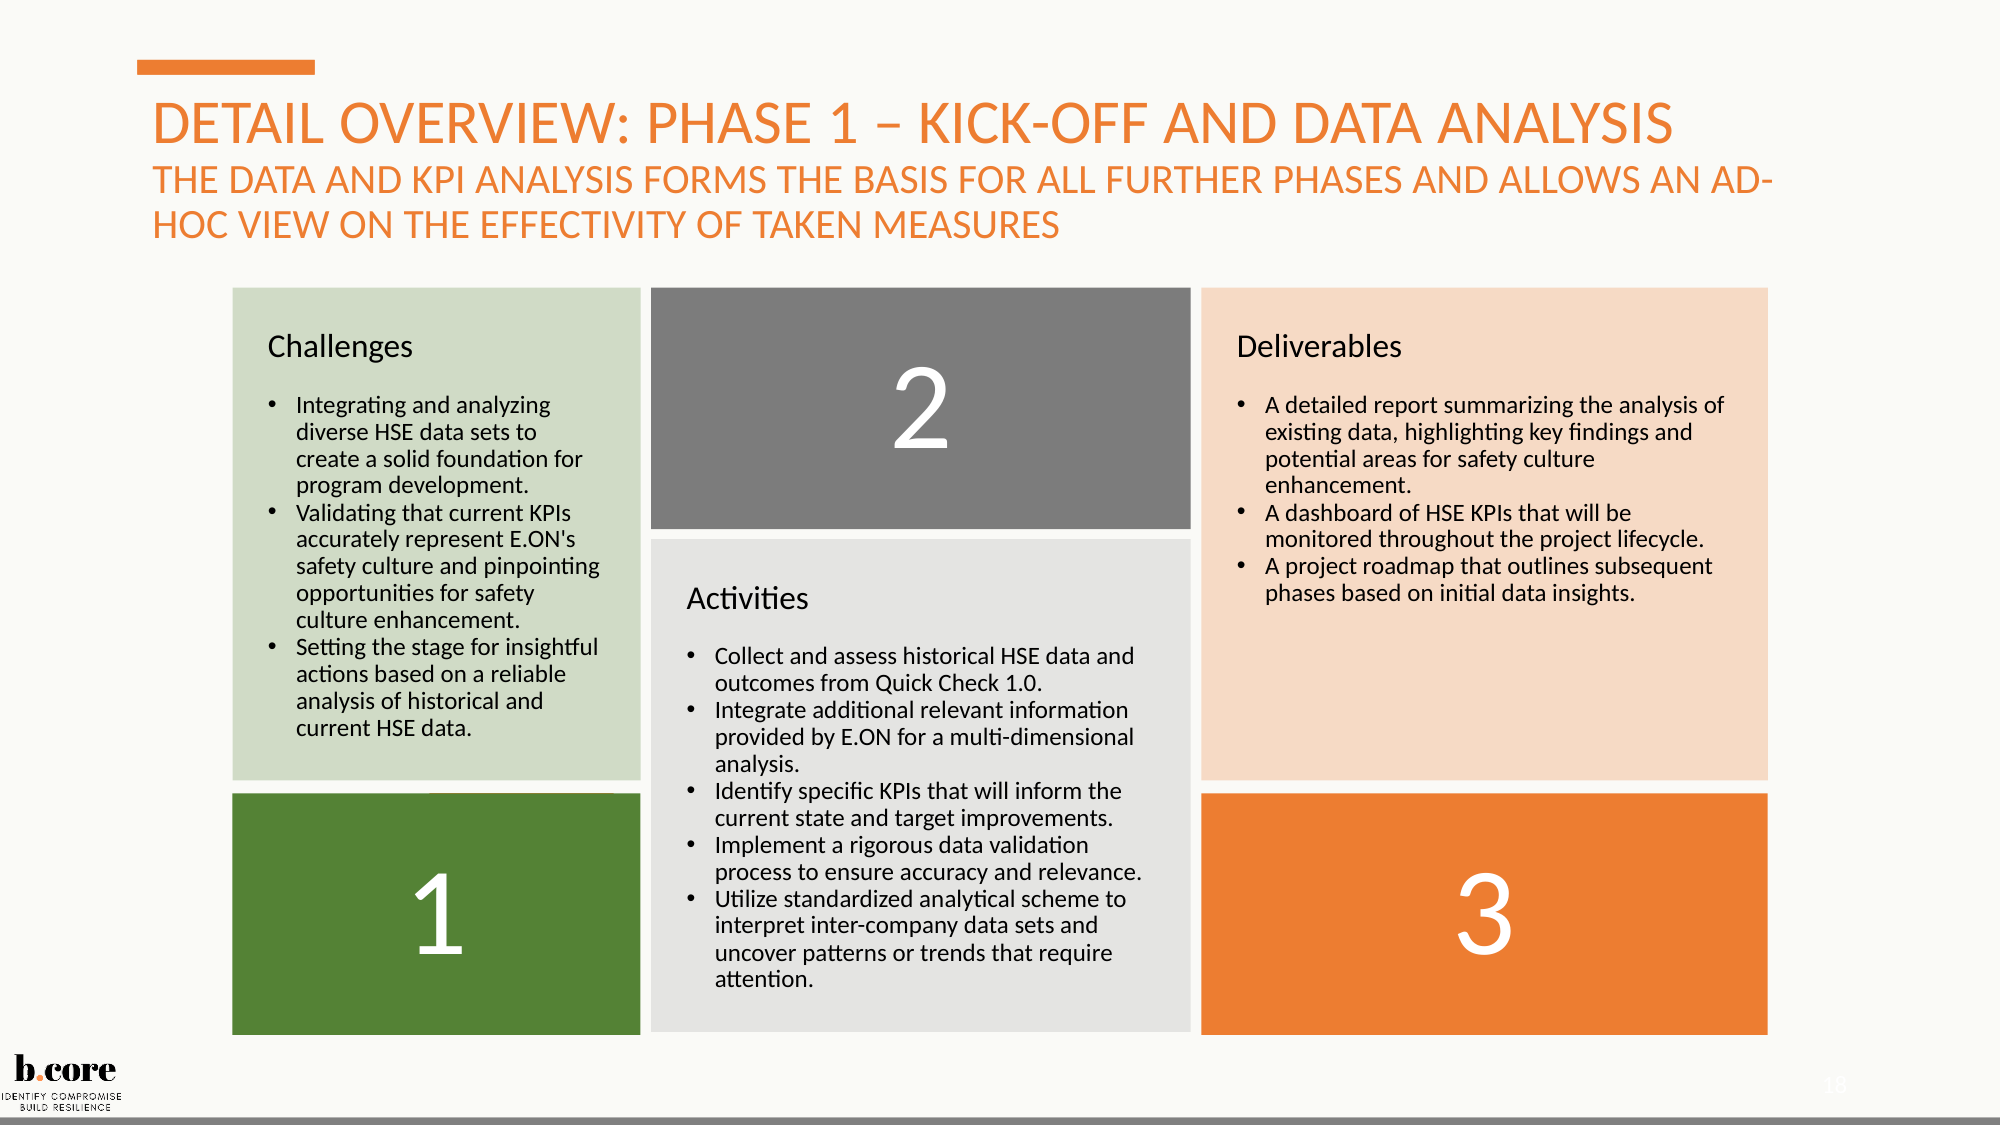

# Detail Overview: Phase 1 – Kick-Off and Data Analysis The Data and KPI Analysis forms the Basis for all further Phases and allows an ad-hoc View on the Effectivity of taken Measures
Challenges

Integrating and analyzing diverse HSE data sets to create a solid foundation for program development.
Validating that current KPIs accurately represent E.ON's safety culture and pinpointing opportunities for safety culture enhancement.
Setting the stage for insightful actions based on a reliable analysis of historical and current HSE data.
1
2
Activities

Collect and assess historical HSE data and outcomes from Quick Check 1.0.
Integrate additional relevant information provided by E.ON for a multi-dimensional analysis.
Identify specific KPIs that will inform the current state and target improvements.
Implement a rigorous data validation process to ensure accuracy and relevance.
Utilize standardized analytical scheme to interpret inter-company data sets and uncover patterns or trends that require attention.
Deliverables

A detailed report summarizing the analysis of existing data, highlighting key findings and potential areas for safety culture enhancement.
A dashboard of HSE KPIs that will be monitored throughout the project lifecycle.
A project roadmap that outlines subsequent phases based on initial data insights.
3

18